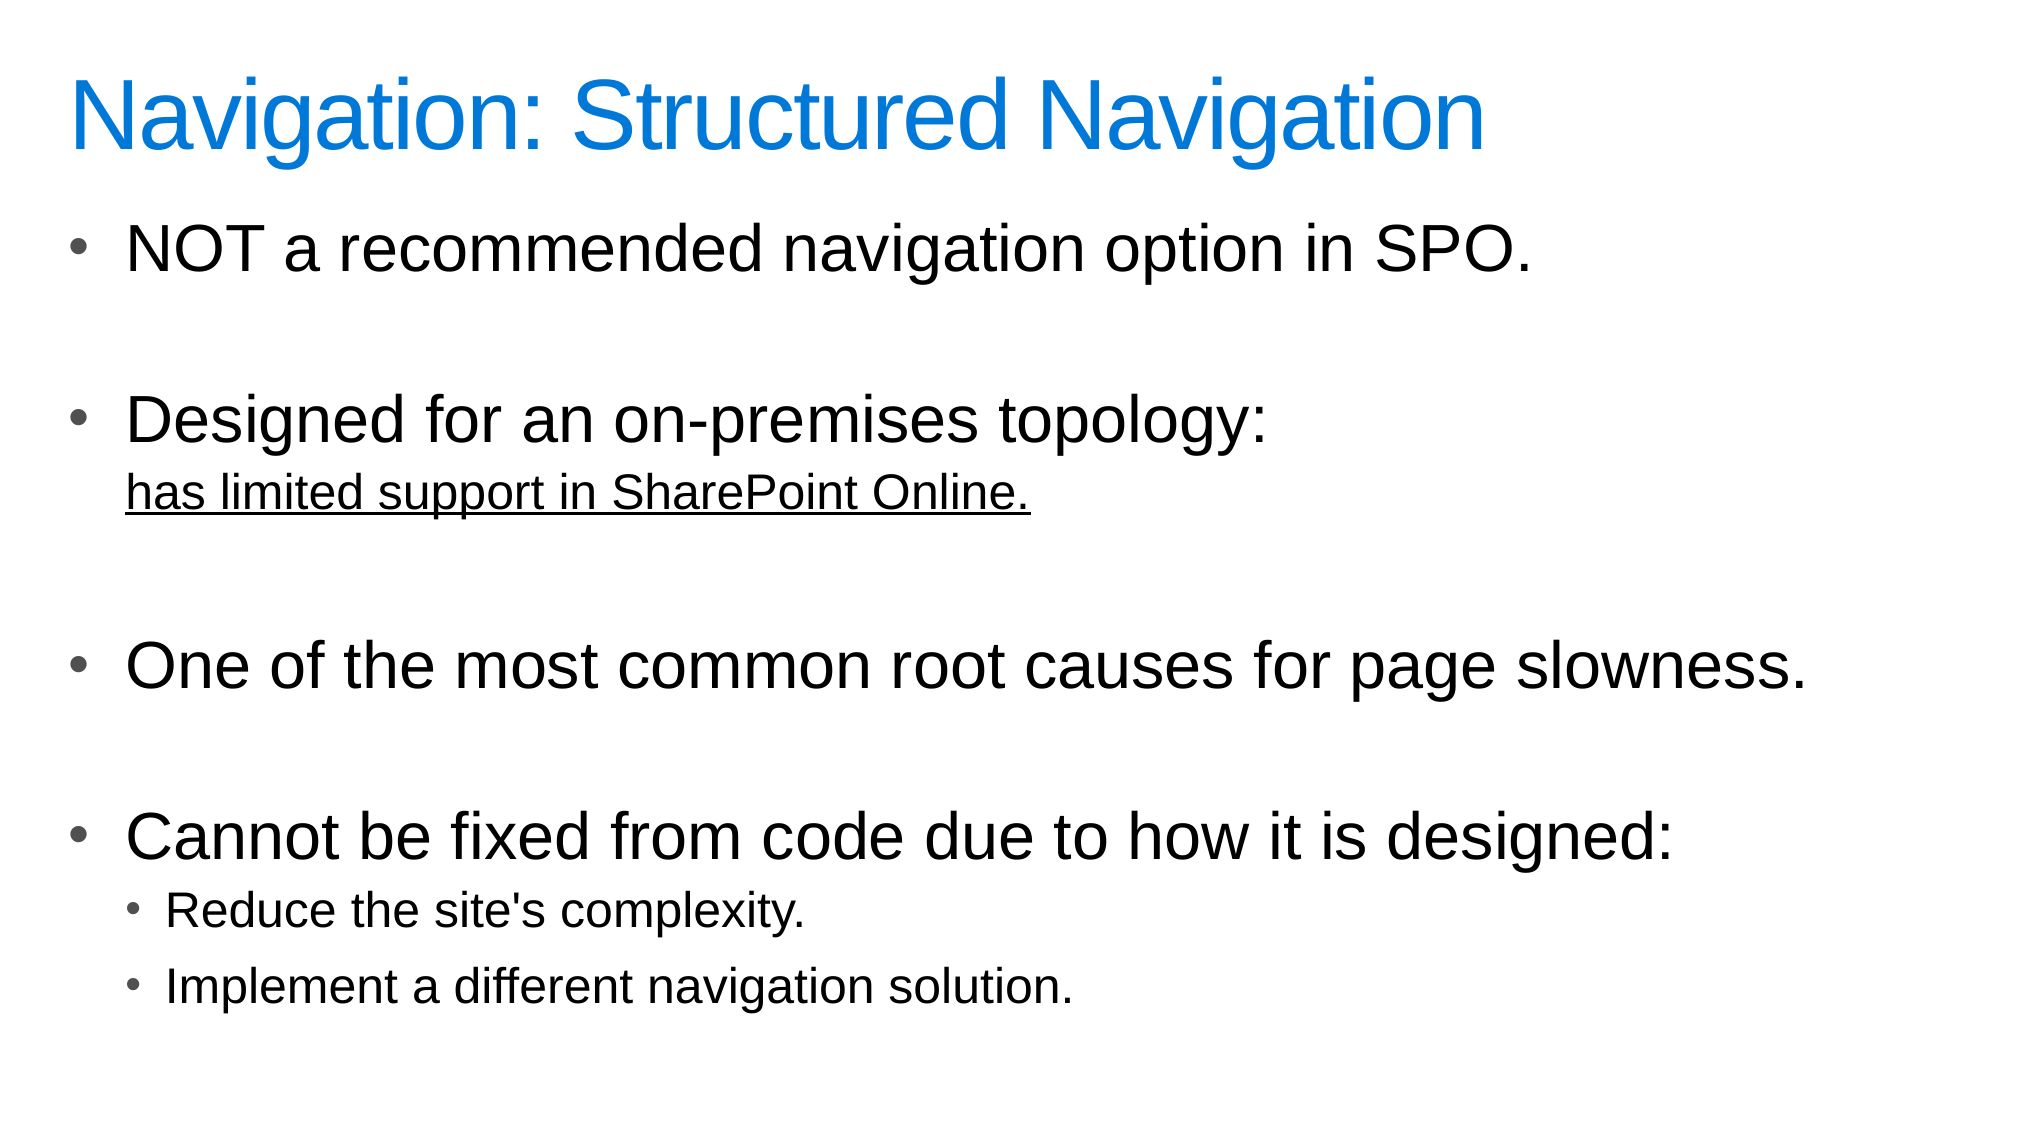

# Navigation: Structured Navigation
NOT a recommended navigation option in SPO.

Designed for an on-premises topology:
has limited support in SharePoint Online.

One of the most common root causes for page slowness.

Cannot be fixed from code due to how it is designed:
Reduce the site's complexity.
Implement a different navigation solution.